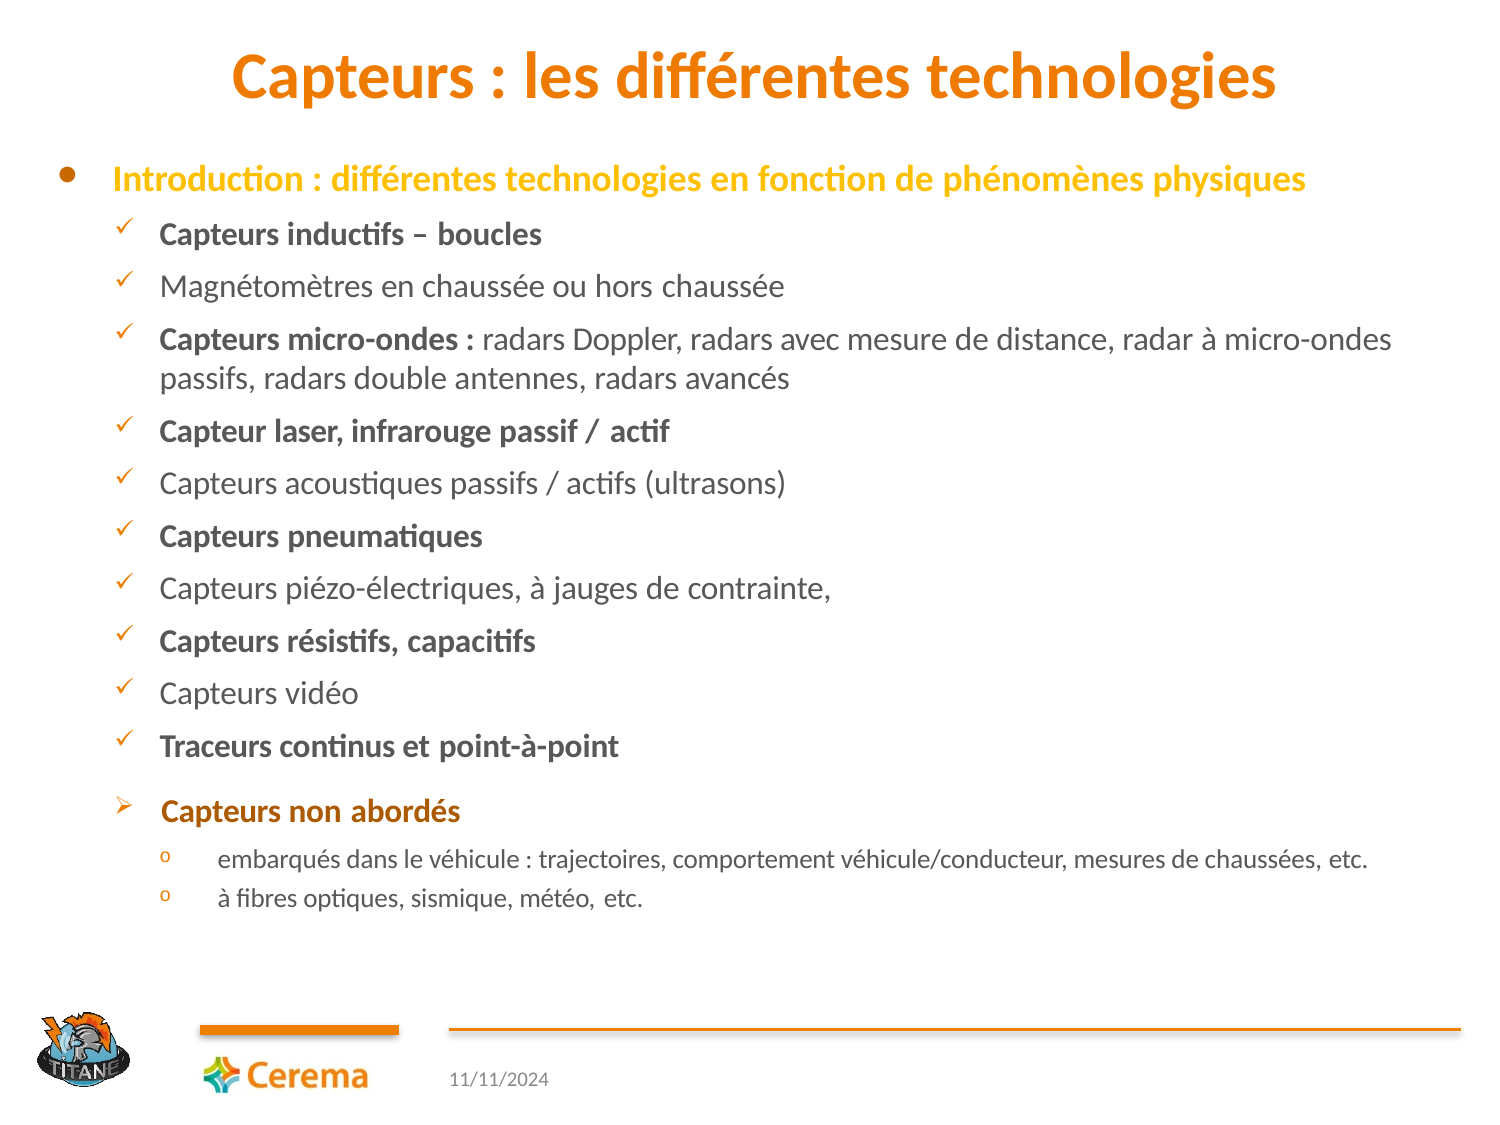

# Capteurs : les différentes technologies
Introduction : différentes technologies en fonction de phénomènes physiques
Capteurs inductifs – boucles
Magnétomètres en chaussée ou hors chaussée
Capteurs micro-ondes : radars Doppler, radars avec mesure de distance, radar à micro-ondes  passifs, radars double antennes, radars avancés
Capteur laser, infrarouge passif / actif
Capteurs acoustiques passifs / actifs (ultrasons)
Capteurs pneumatiques
Capteurs piézo-électriques, à jauges de contrainte,
Capteurs résistifs, capacitifs
Capteurs vidéo
Traceurs continus et point-à-point
Capteurs non abordés
embarqués dans le véhicule : trajectoires, comportement véhicule/conducteur, mesures de chaussées, etc.
à fibres optiques, sismique, météo, etc.